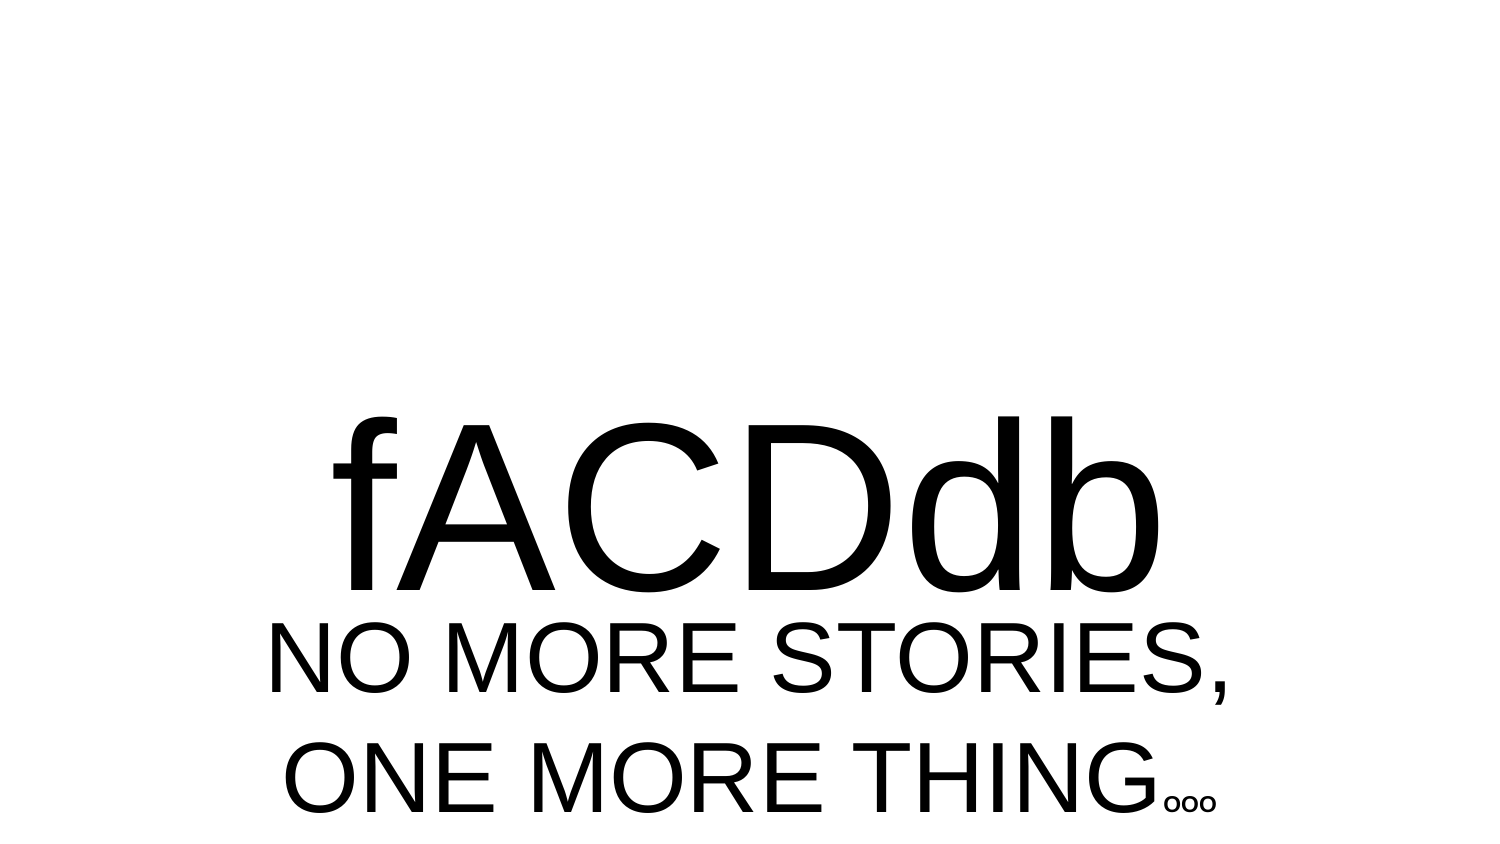

fACDdb
# No more stories, One more thingooo